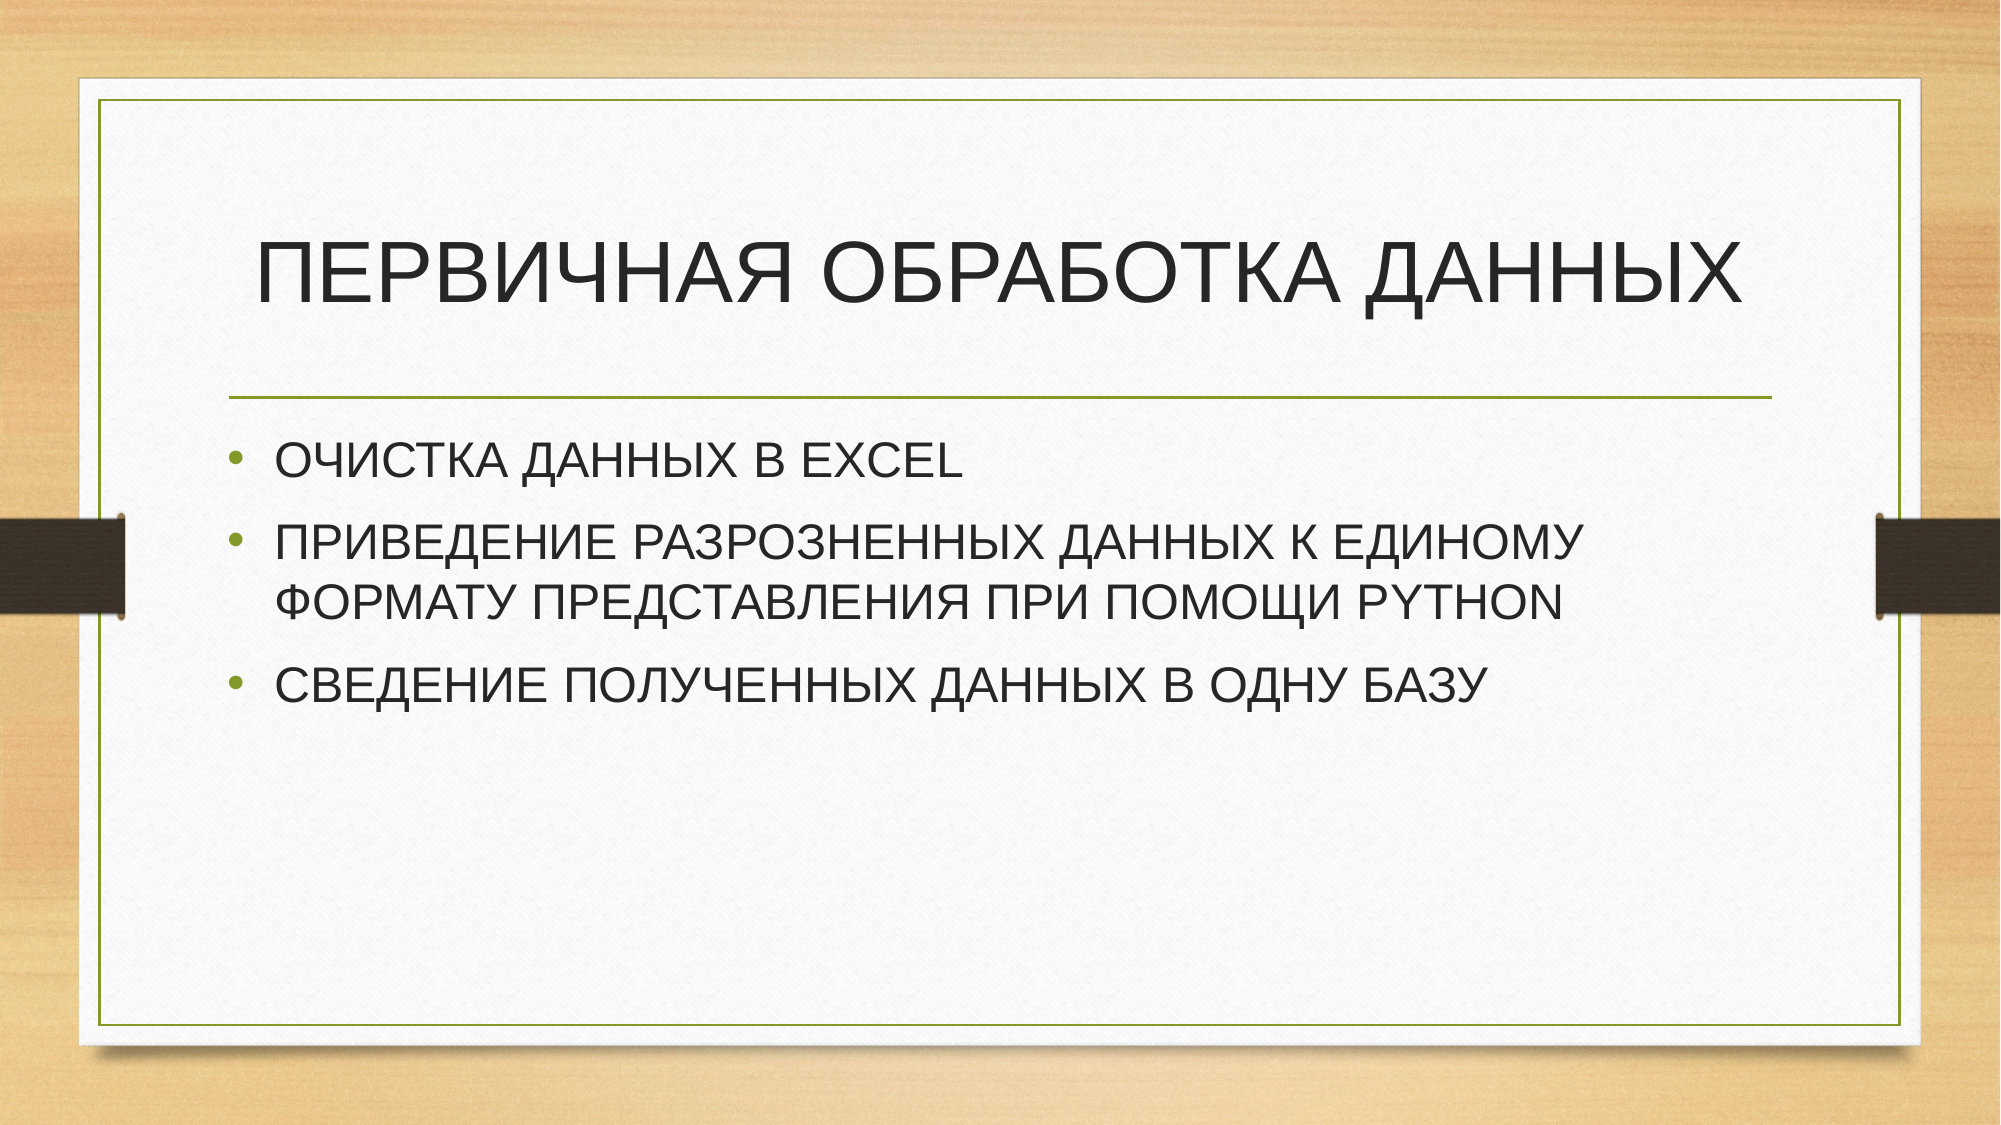

# ПЕРВИЧНАЯ ОБРАБОТКА ДАННЫХ
ОЧИСТКА ДАННЫХ В EXCEL
ПРИВЕДЕНИЕ РАЗРОЗНЕННЫХ ДАННЫХ К ЕДИНОМУ ФОРМАТУ ПРЕДСТАВЛЕНИЯ ПРИ ПОМОЩИ PYTHON
СВЕДЕНИЕ ПОЛУЧЕННЫХ ДАННЫХ В ОДНУ БАЗУ